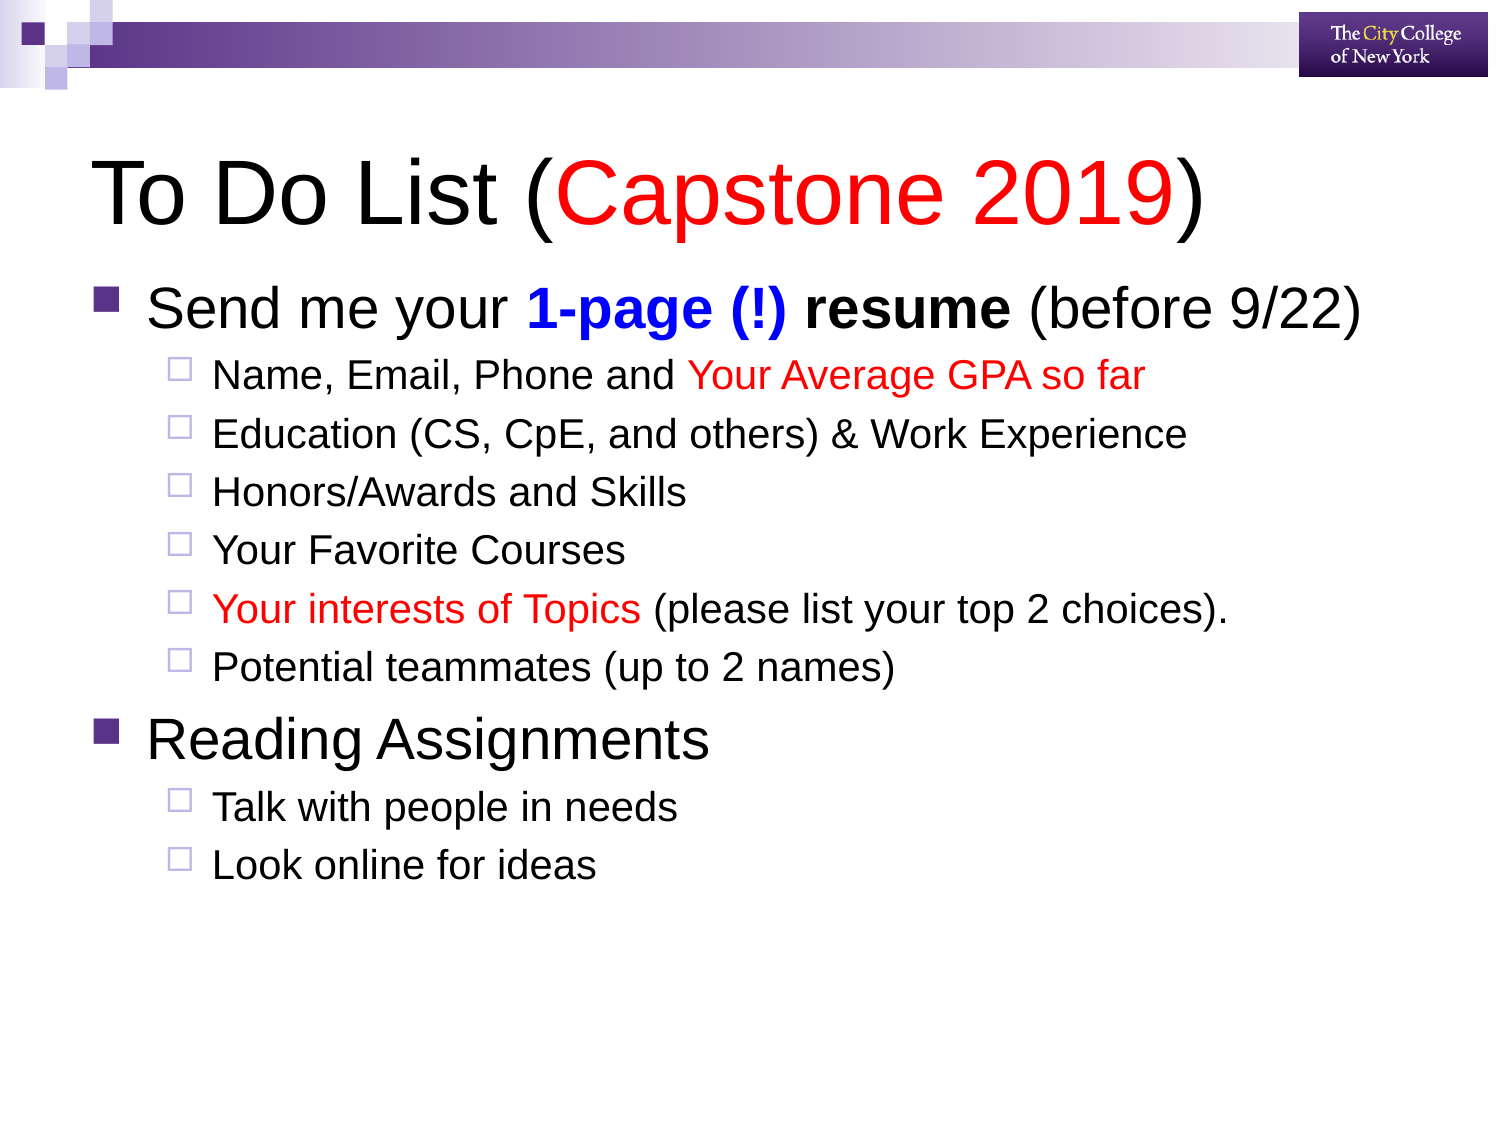

# To Do List (Capstone 2019)
Send me your 1-page (!) resume (before 9/22)
Name, Email, Phone and Your Average GPA so far
Education (CS, CpE, and others) & Work Experience
Honors/Awards and Skills
Your Favorite Courses
Your interests of Topics (please list your top 2 choices).
Potential teammates (up to 2 names)
Reading Assignments
Talk with people in needs
Look online for ideas